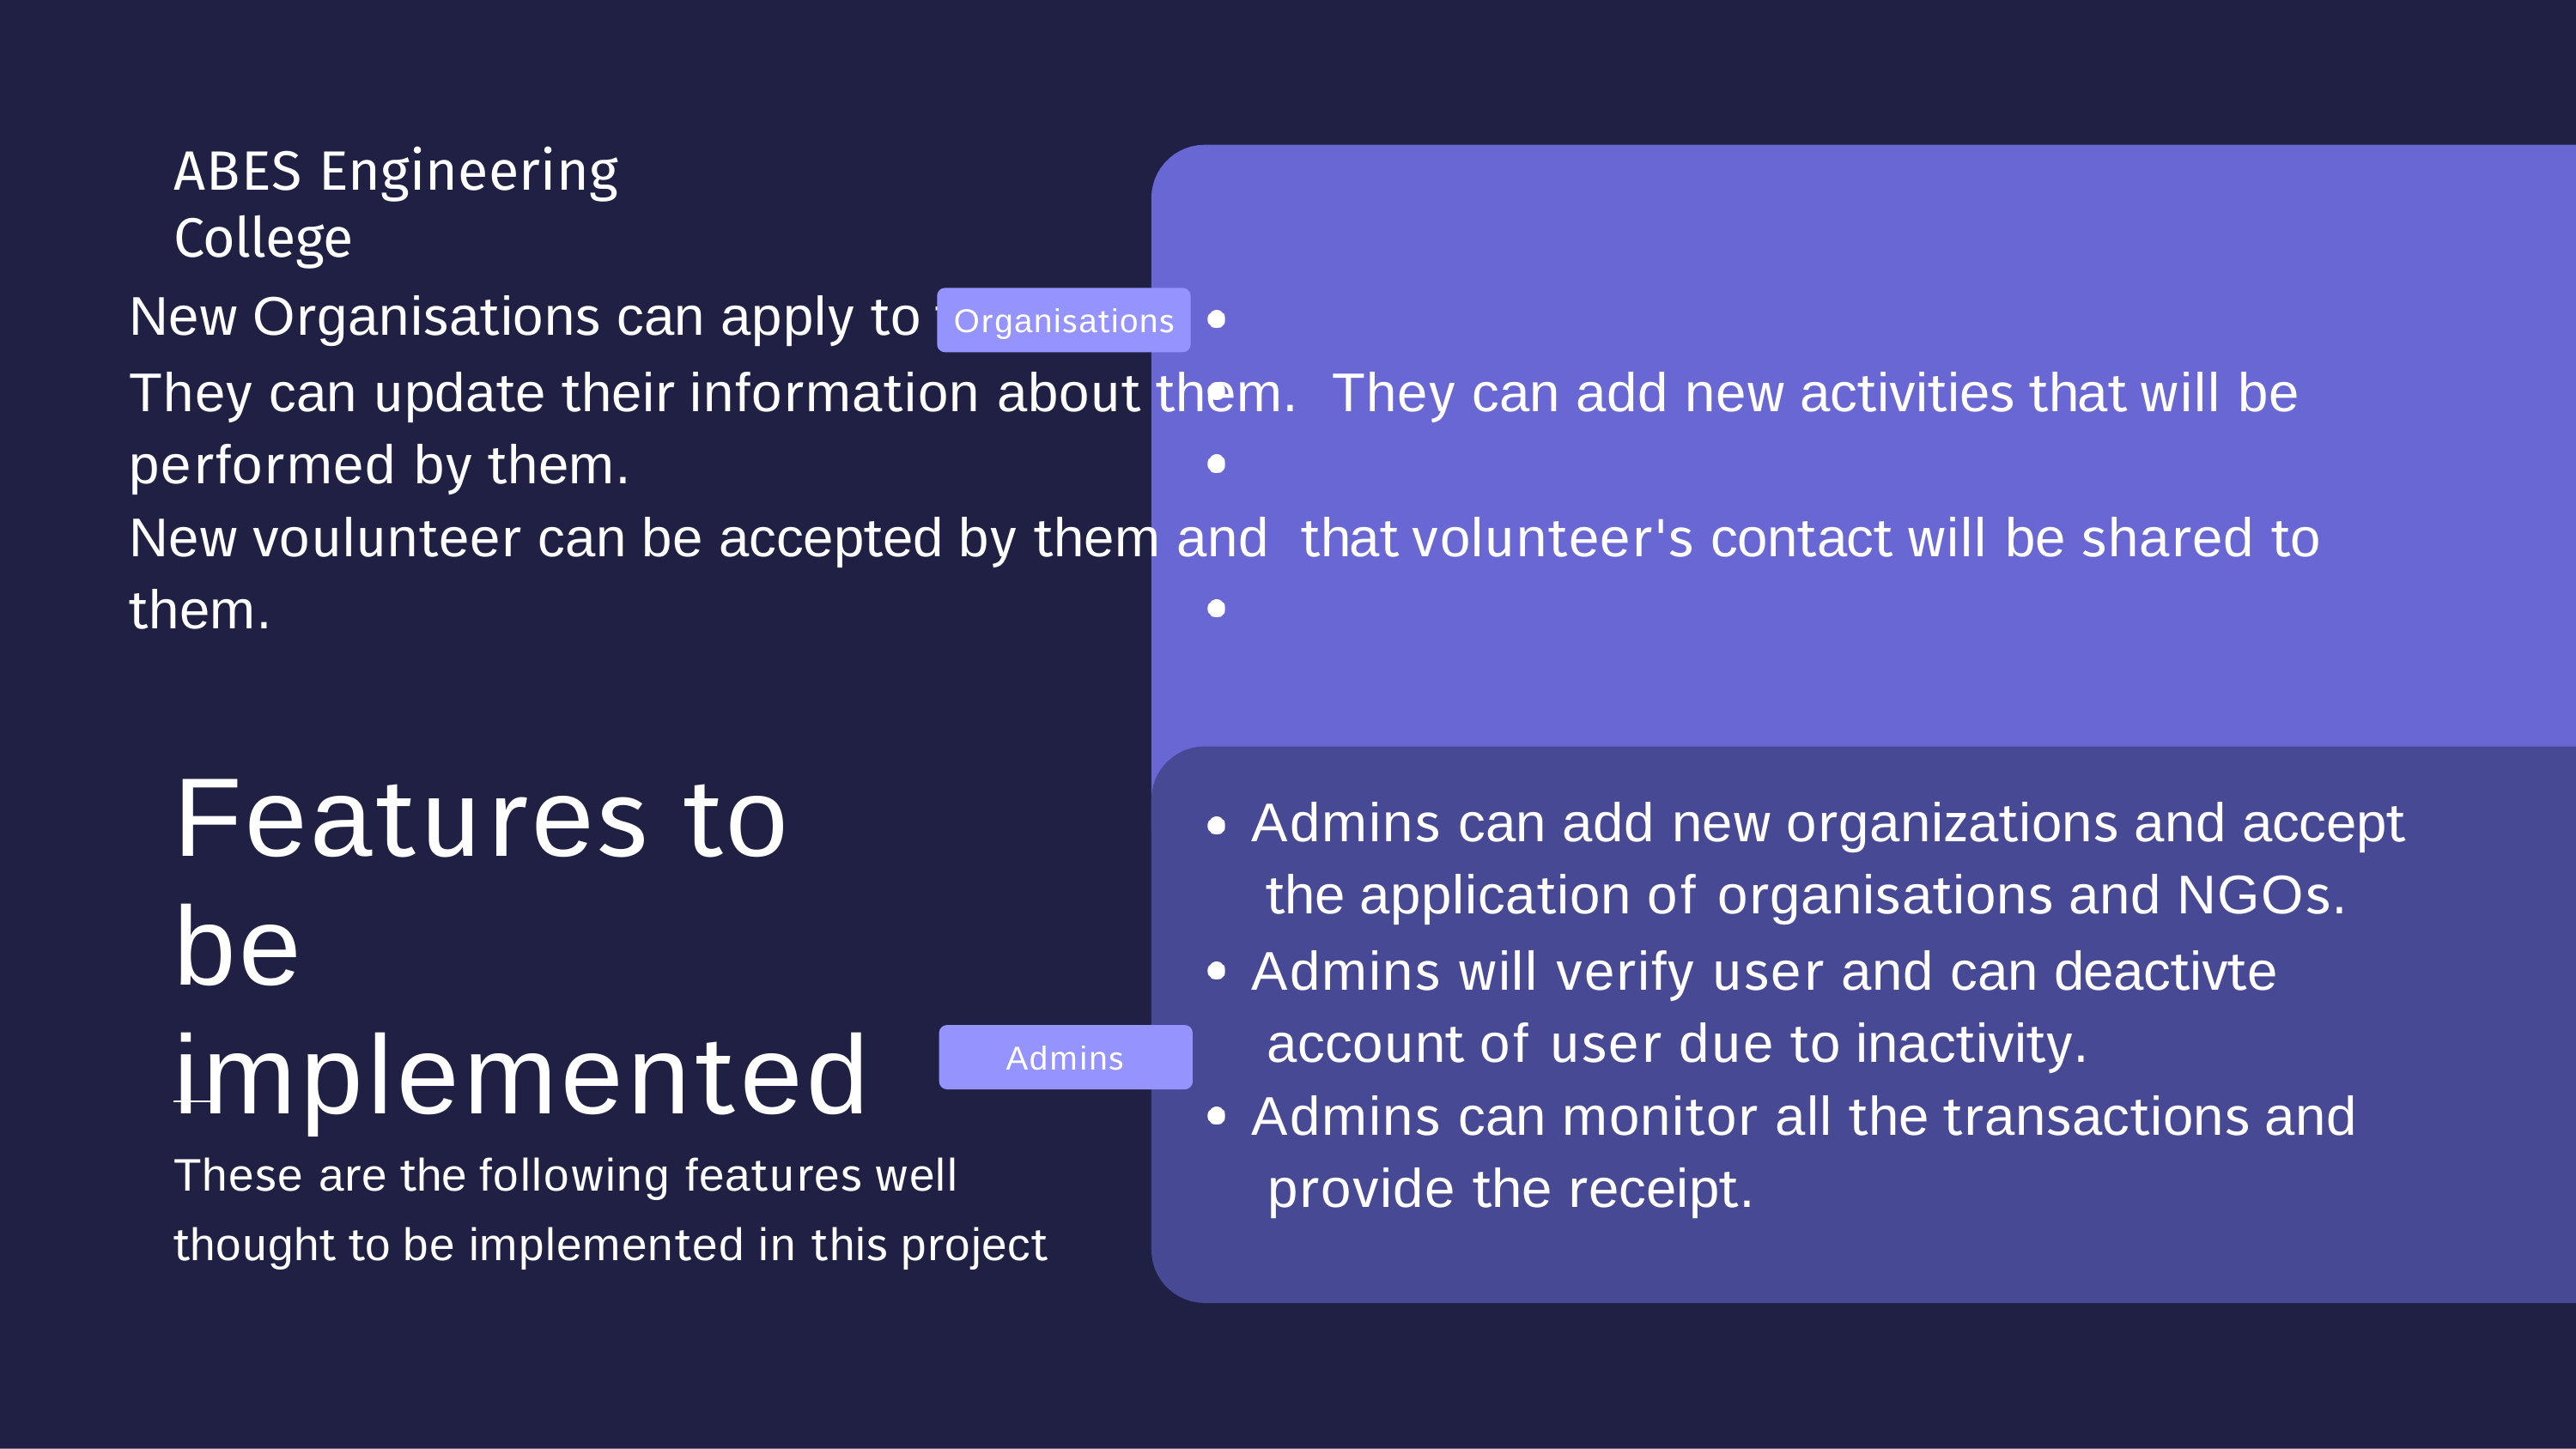

# ABES Engineering College

New Organisations can apply to this app.
They can update their information about them.  They can add new activities that will be  performed by them.
New voulunteer can be accepted by them and  that volunteer's contact will be shared to them.

Organisations

Features to be  implemented
Admins can add new organizations and accept  the application of organisations and NGOs.
Admins will verify user and can deactivte  account of user due to inactivity.
Admins can monitor all the transactions and  provide the receipt.

Admins

These are the following features well  thought to be implemented in this project